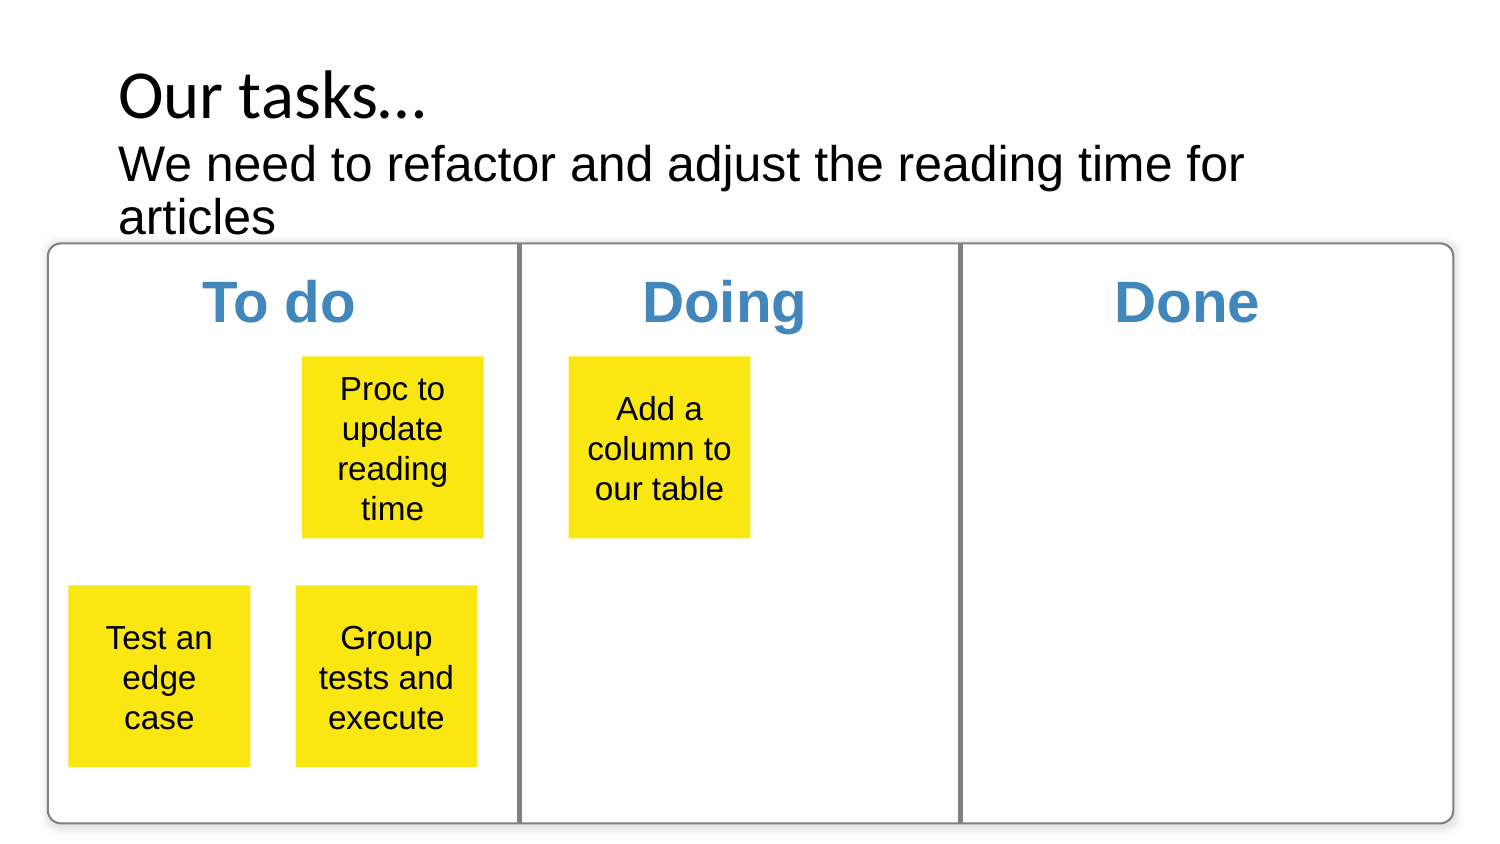

# Our tasks…
We need to refactor and adjust the reading time for articles

To do
Doing
Done
Proc to update reading time
Add a column to our table
Test an edge case
Group tests and execute